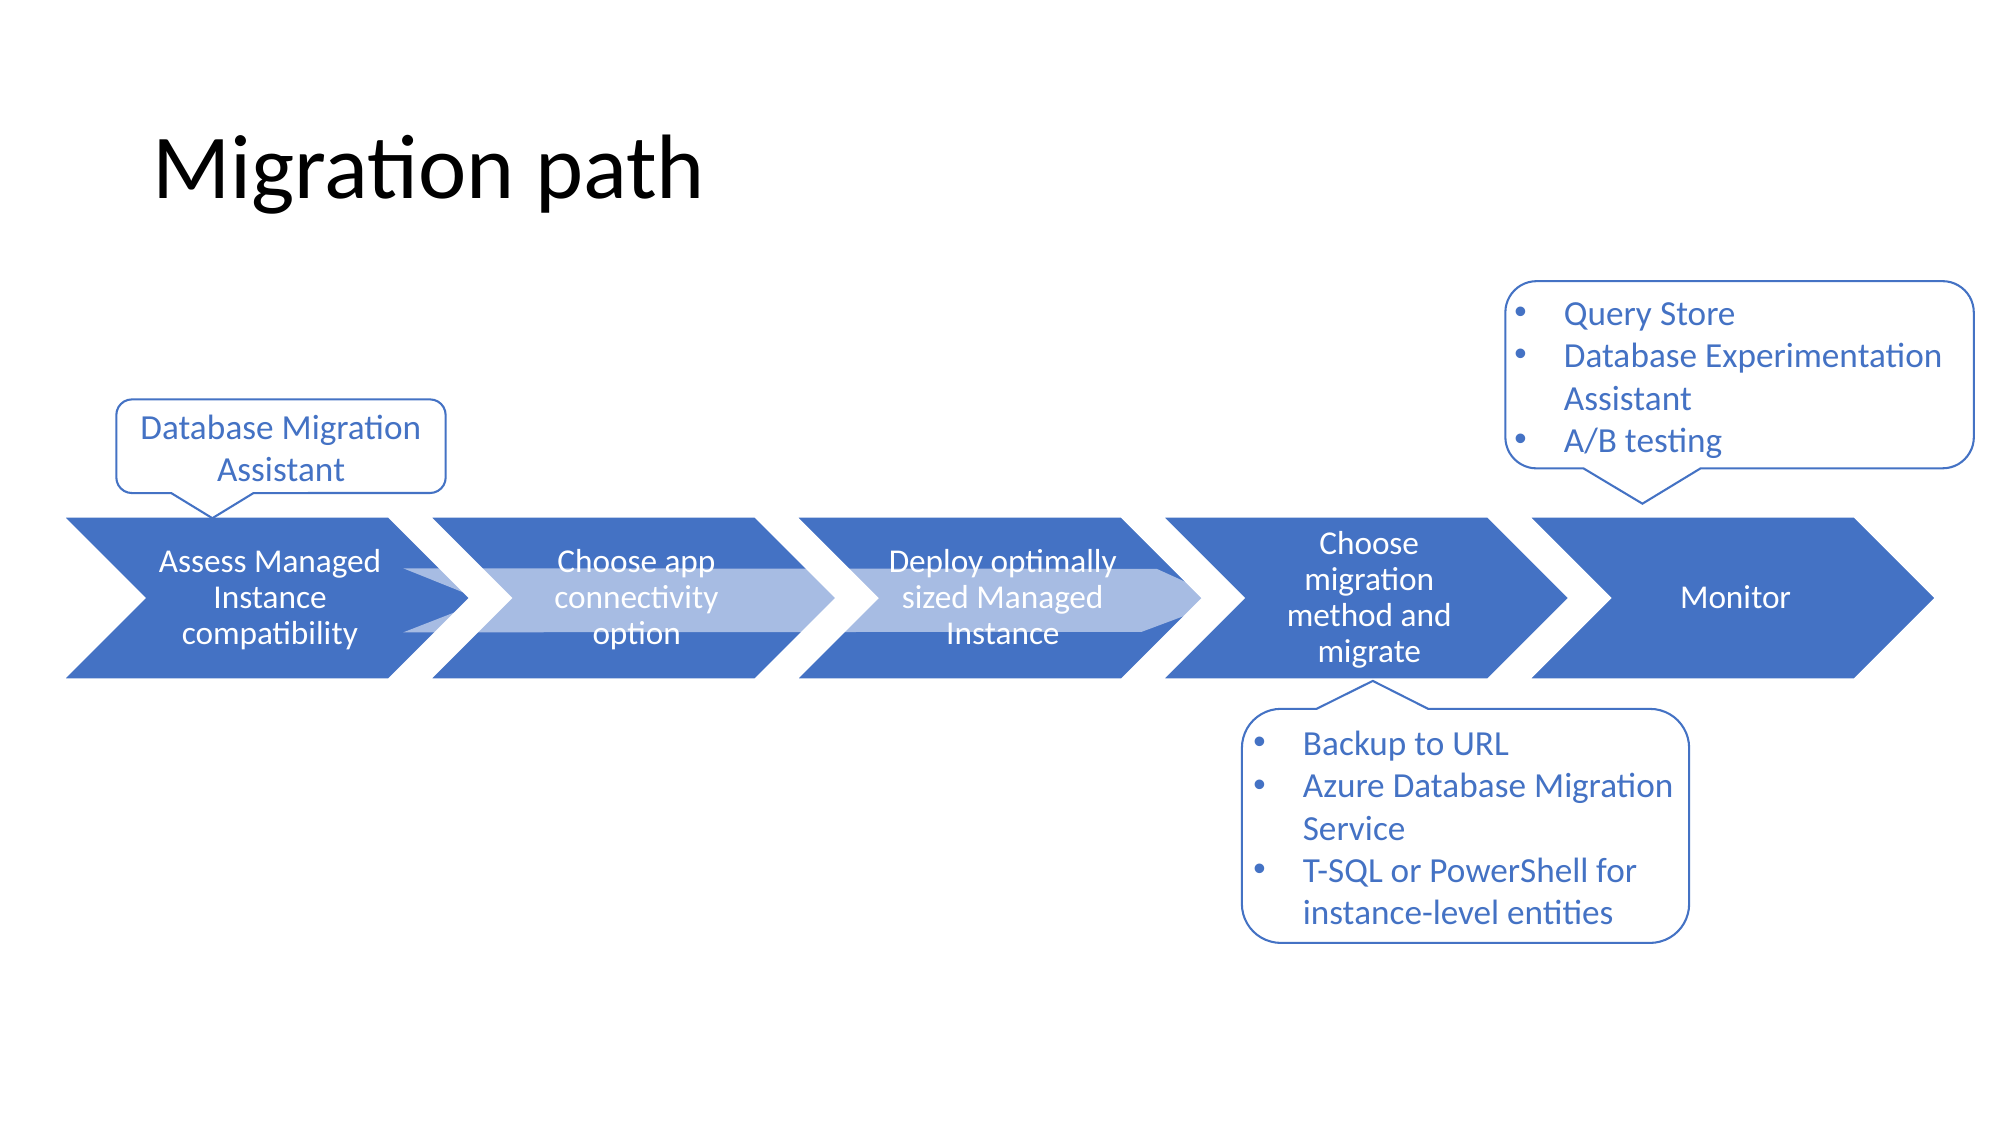

# Migration path
Assess Managed Instance compatibility
Choose app connectivity option
Deploy optimally sized Managed Instance
Choose migration method and migrate
Monitor
Query Store
Database Experimentation Assistant
A/B testing
Database Migration Assistant

Backup to URL
Azure Database Migration Service
T-SQL or PowerShell for instance-level entities